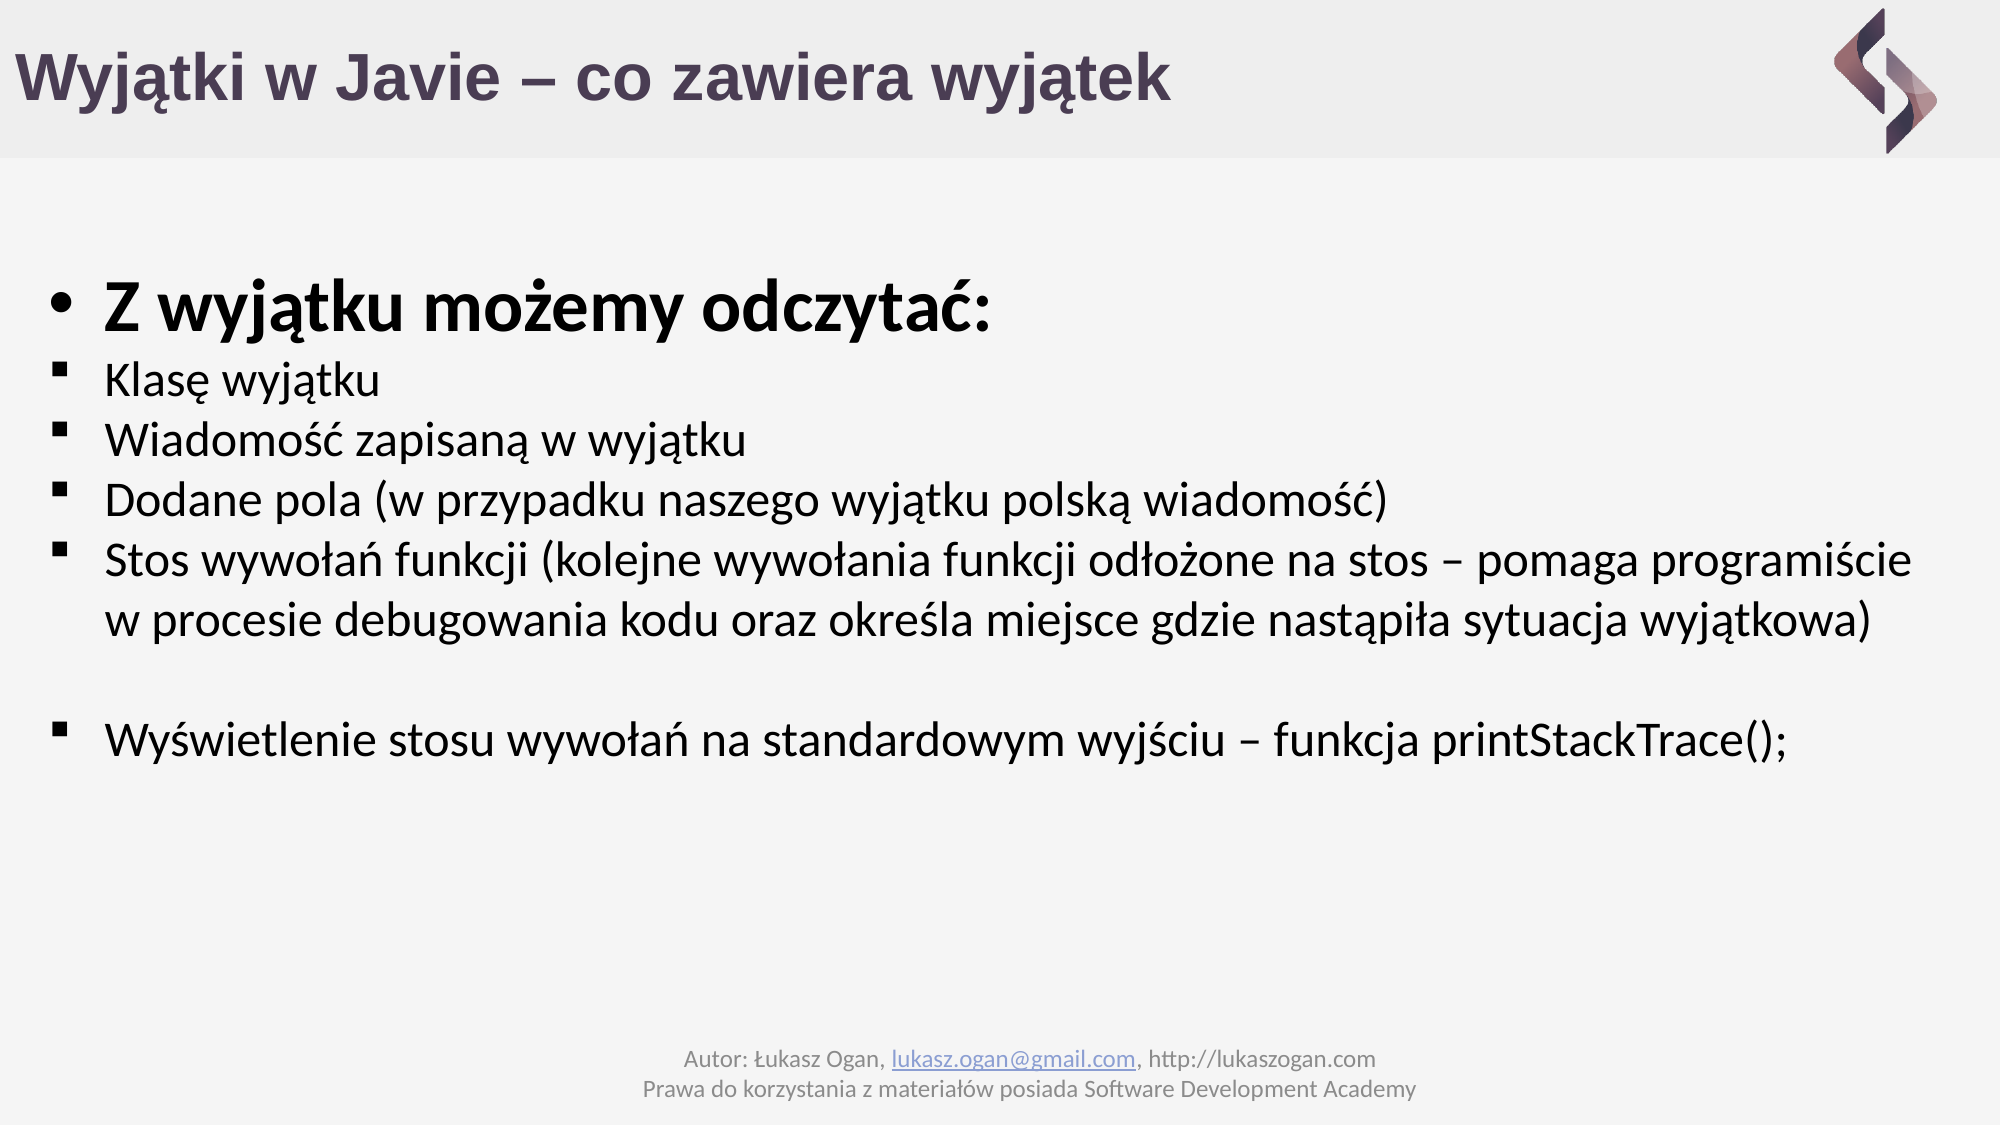

# Wyjątki w Javie – co zawiera wyjątek

Z wyjątku możemy odczytać:
Klasę wyjątku
Wiadomość zapisaną w wyjątku
Dodane pola (w przypadku naszego wyjątku polską wiadomość)
Stos wywołań funkcji (kolejne wywołania funkcji odłożone na stos – pomaga programiście w procesie debugowania kodu oraz określa miejsce gdzie nastąpiła sytuacja wyjątkowa)

Wyświetlenie stosu wywołań na standardowym wyjściu – funkcja printStackTrace();

Autor: Łukasz Ogan, lukasz.ogan@gmail.com, http://lukaszogan.com
Prawa do korzystania z materiałów posiada Software Development Academy